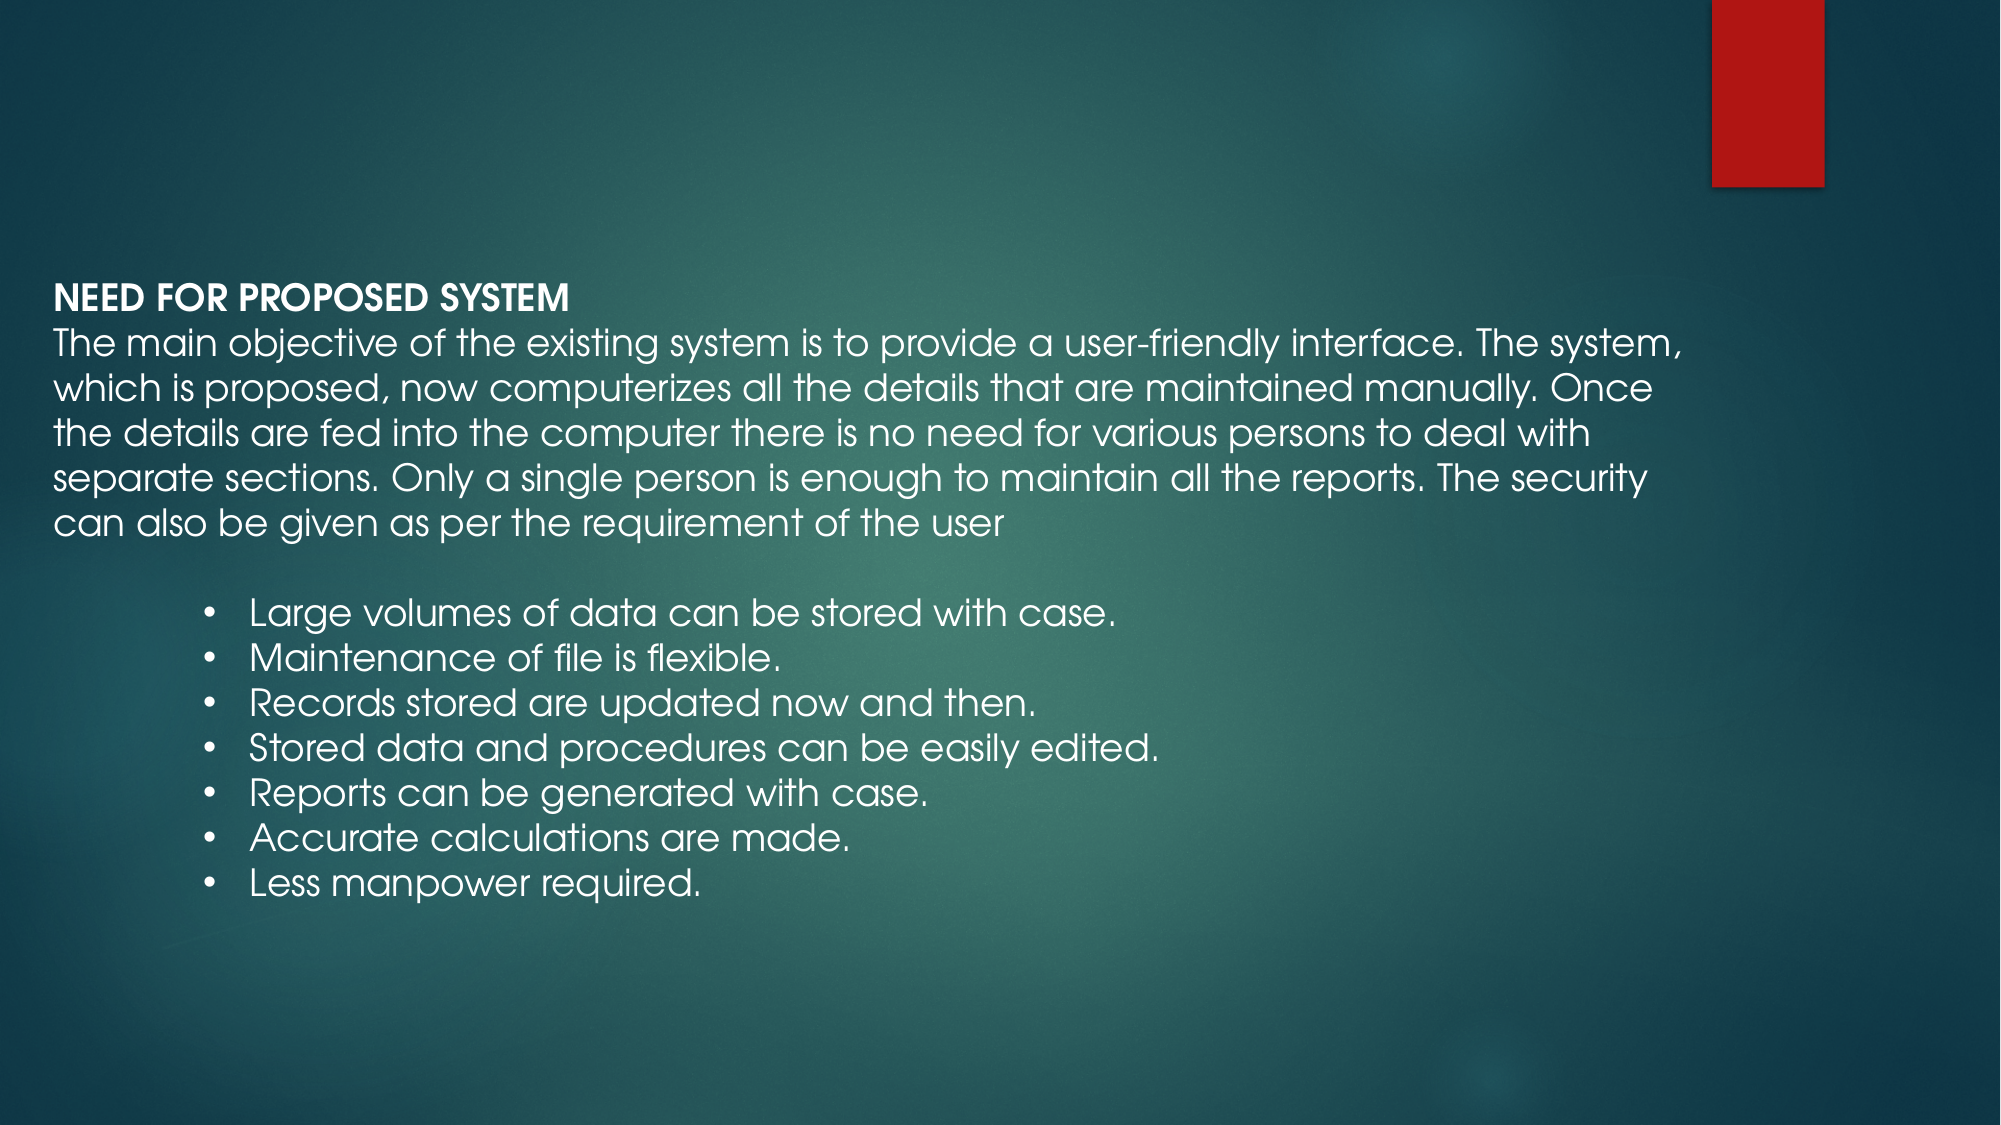

NEED FOR PROPOSED SYSTEM
The main objective of the existing system is to provide a user-friendly interface. The system, which is proposed, now computerizes all the details that are maintained manually. Once the details are fed into the computer there is no need for various persons to deal with separate sections. Only a single person is enough to maintain all the reports. The security can also be given as per the requirement of the user

Large volumes of data can be stored with case.
Maintenance of file is flexible.
Records stored are updated now and then.
Stored data and procedures can be easily edited.
Reports can be generated with case.
Accurate calculations are made.
Less manpower required.